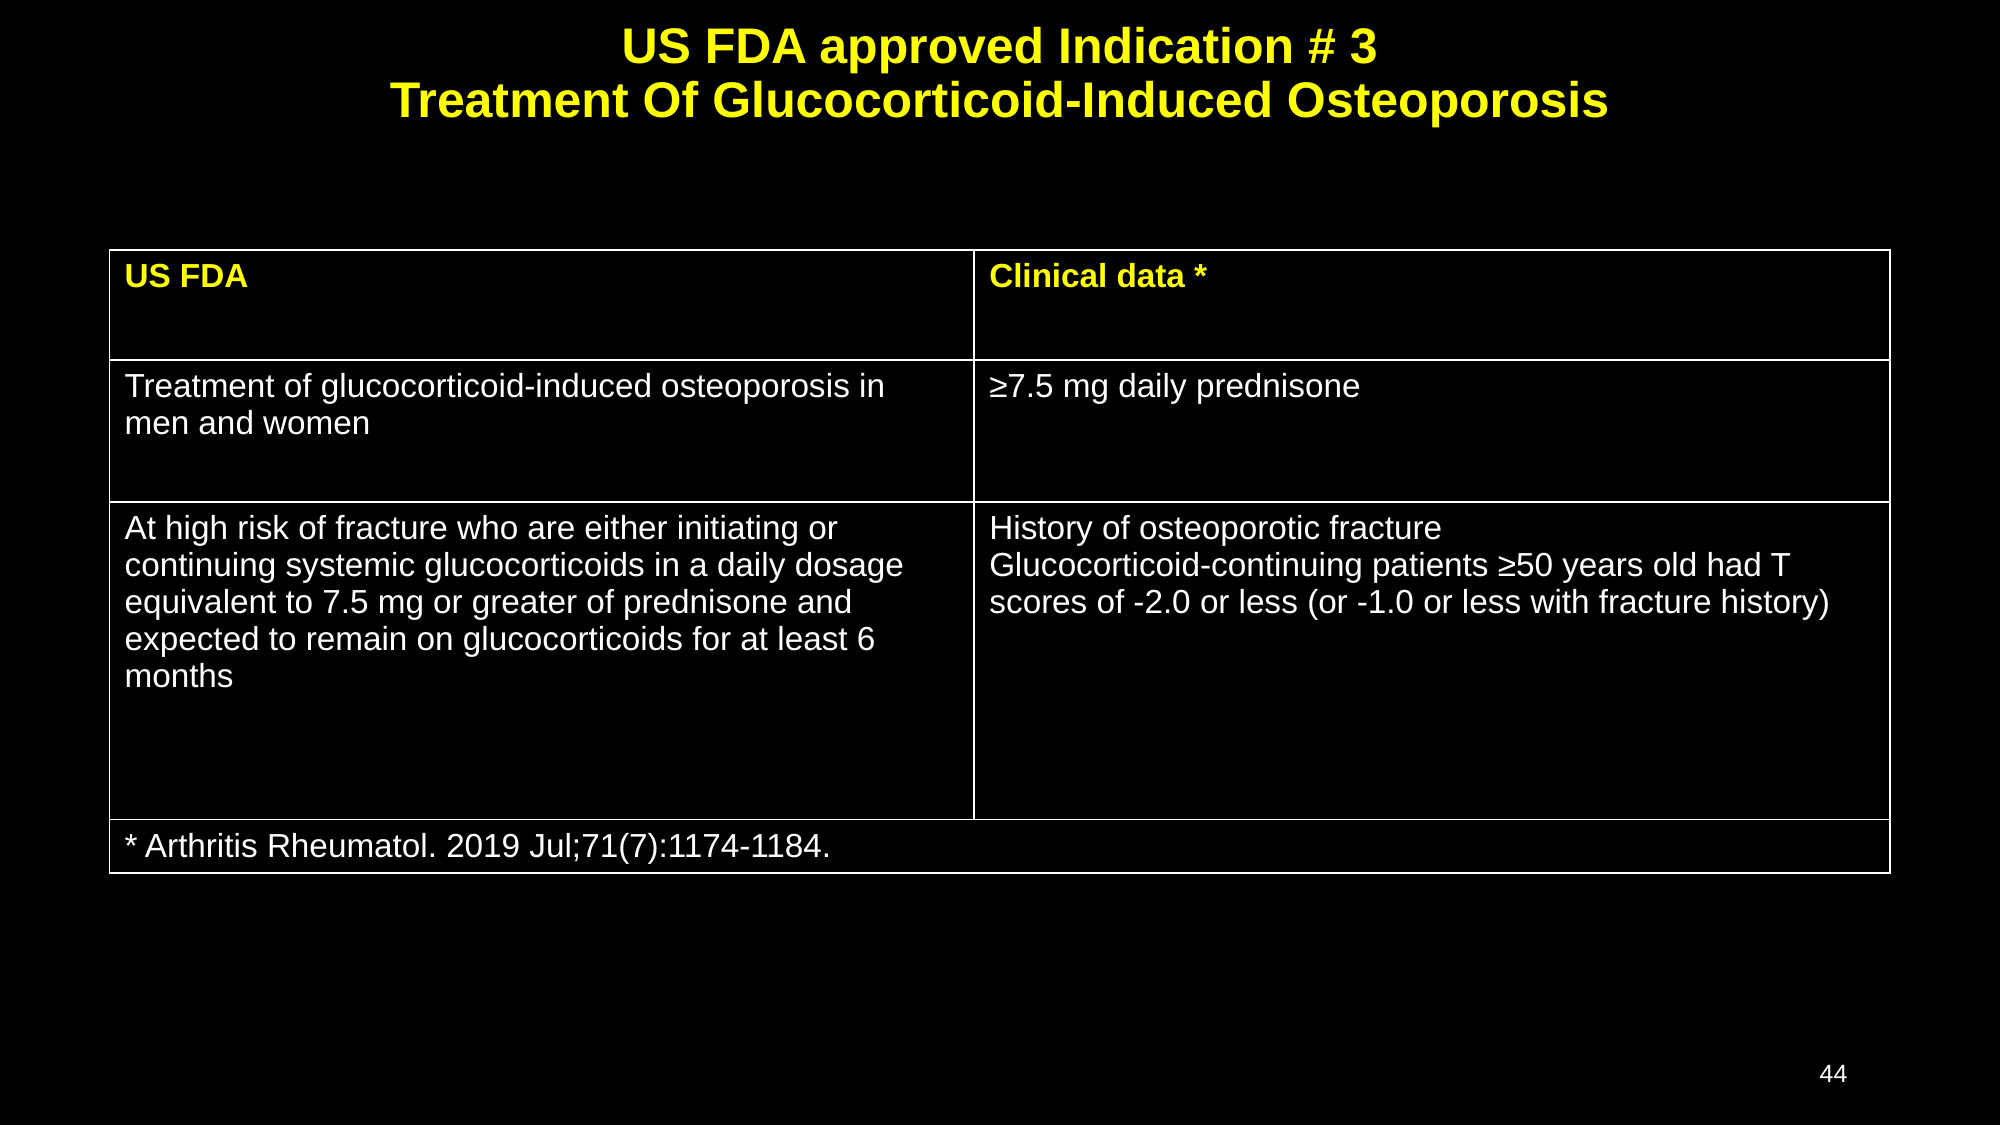

# US FDA approved Indication # 3 Treatment Of Glucocorticoid-Induced Osteoporosis
| US FDA | Clinical data \* |
| --- | --- |
| Treatment of glucocorticoid-induced osteoporosis in men and women | ≥7.5 mg daily prednisone |
| At high risk of fracture who are either initiating or continuing systemic glucocorticoids in a daily dosage equivalent to 7.5 mg or greater of prednisone and expected to remain on glucocorticoids for at least 6 months | History of osteoporotic fracture Glucocorticoid-continuing patients ≥50 years old had T scores of -2.0 or less (or -1.0 or less with fracture history) |
| \* Arthritis Rheumatol. 2019 Jul;71(7):1174-1184. |  |
44